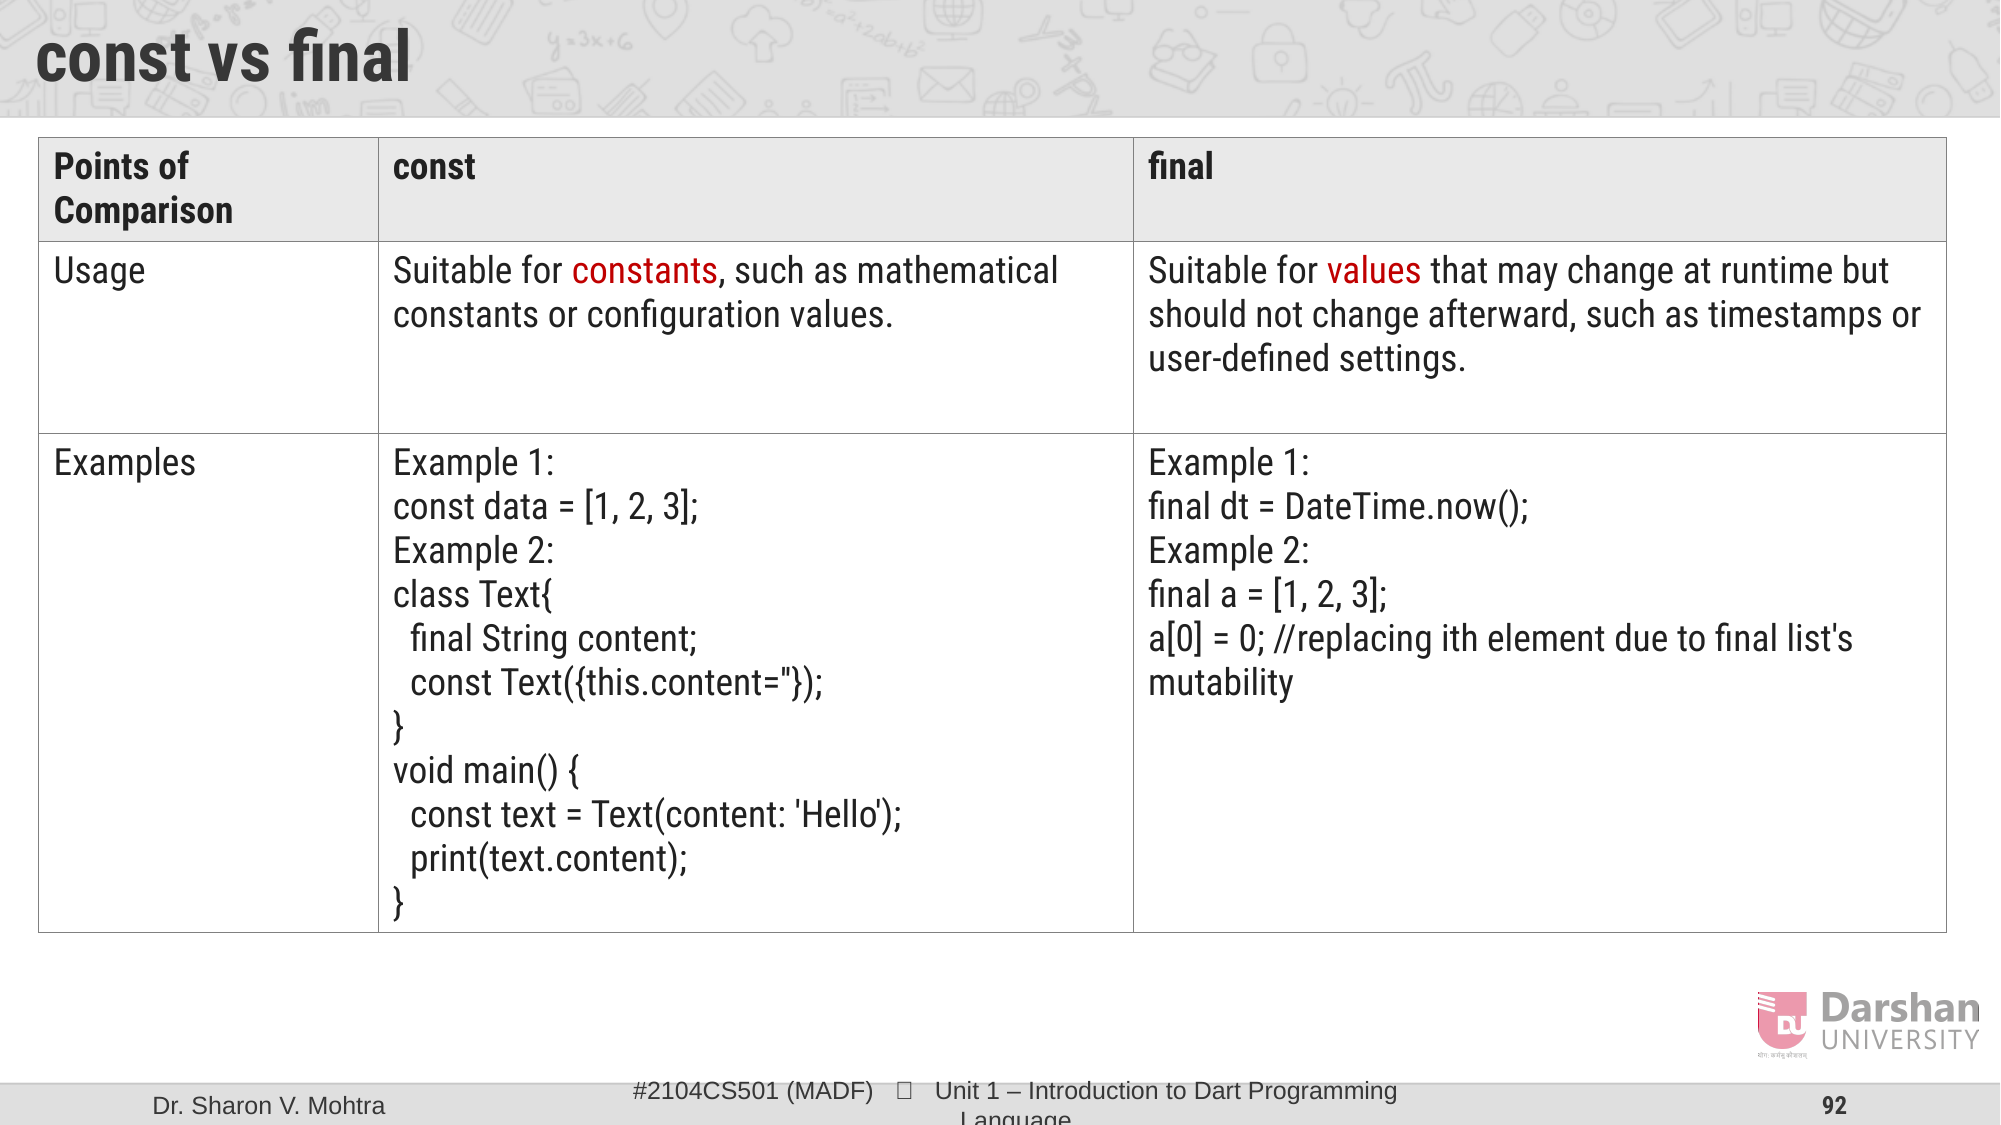

# const vs final
| Points of Comparison | const | final |
| --- | --- | --- |
| Usage | Suitable for constants, such as mathematical constants or configuration values. | Suitable for values that may change at runtime but should not change afterward, such as timestamps or user-defined settings. |
| Examples | Example 1: const data = [1, 2, 3]; Example 2: class Text{ final String content; const Text({this.content=''}); } void main() { const text = Text(content: 'Hello'); print(text.content); } | Example 1: final dt = DateTime.now(); Example 2: final a = [1, 2, 3]; a[0] = 0; //replacing ith element due to final list's mutability |
| --- | --- | --- |